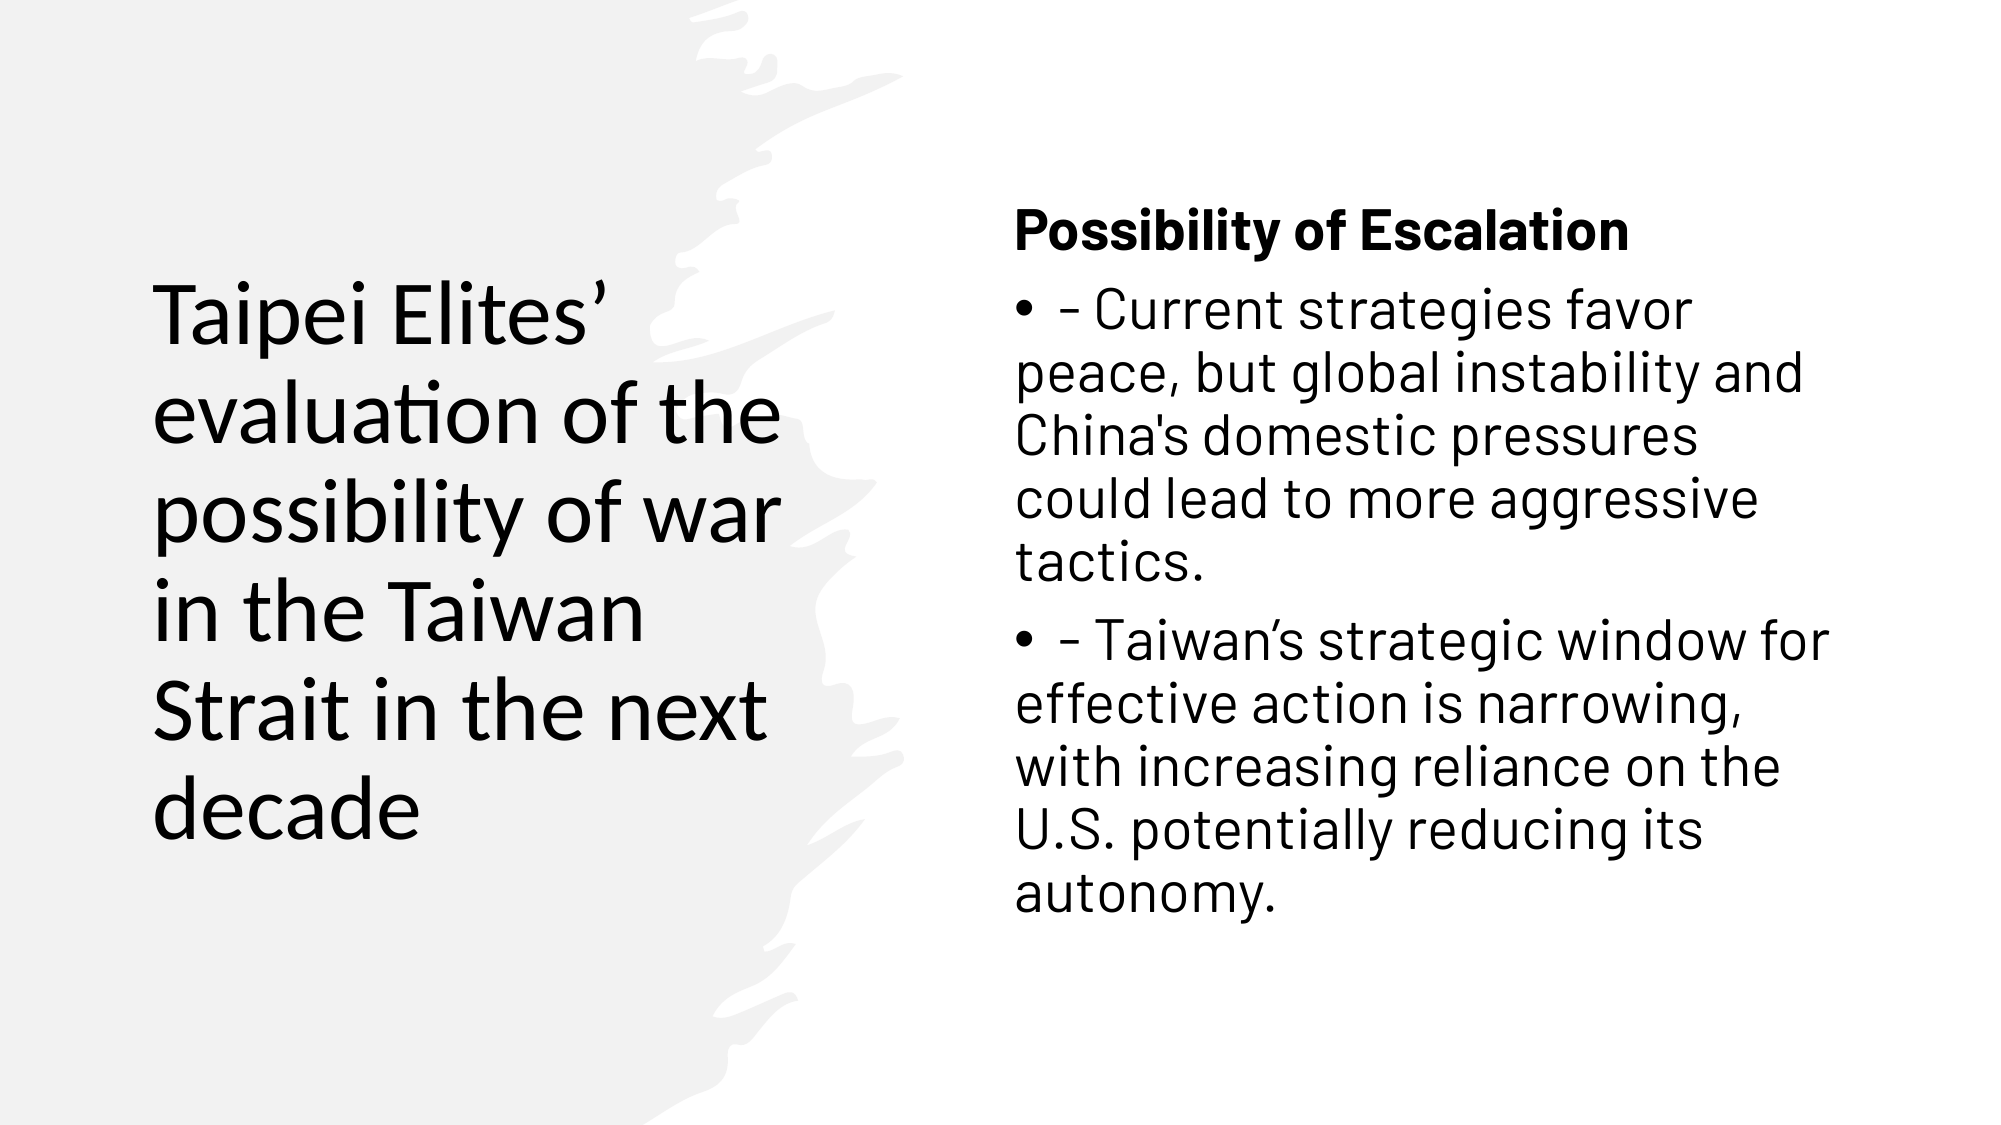

# Taipei Elites’ evaluation of the possibility of war in the Taiwan Strait in the next decade
Possibility of Escalation
  - Current strategies favor peace, but global instability and China's domestic pressures could lead to more aggressive tactics.
  - Taiwan’s strategic window for effective action is narrowing, with increasing reliance on the U.S. potentially reducing its autonomy.